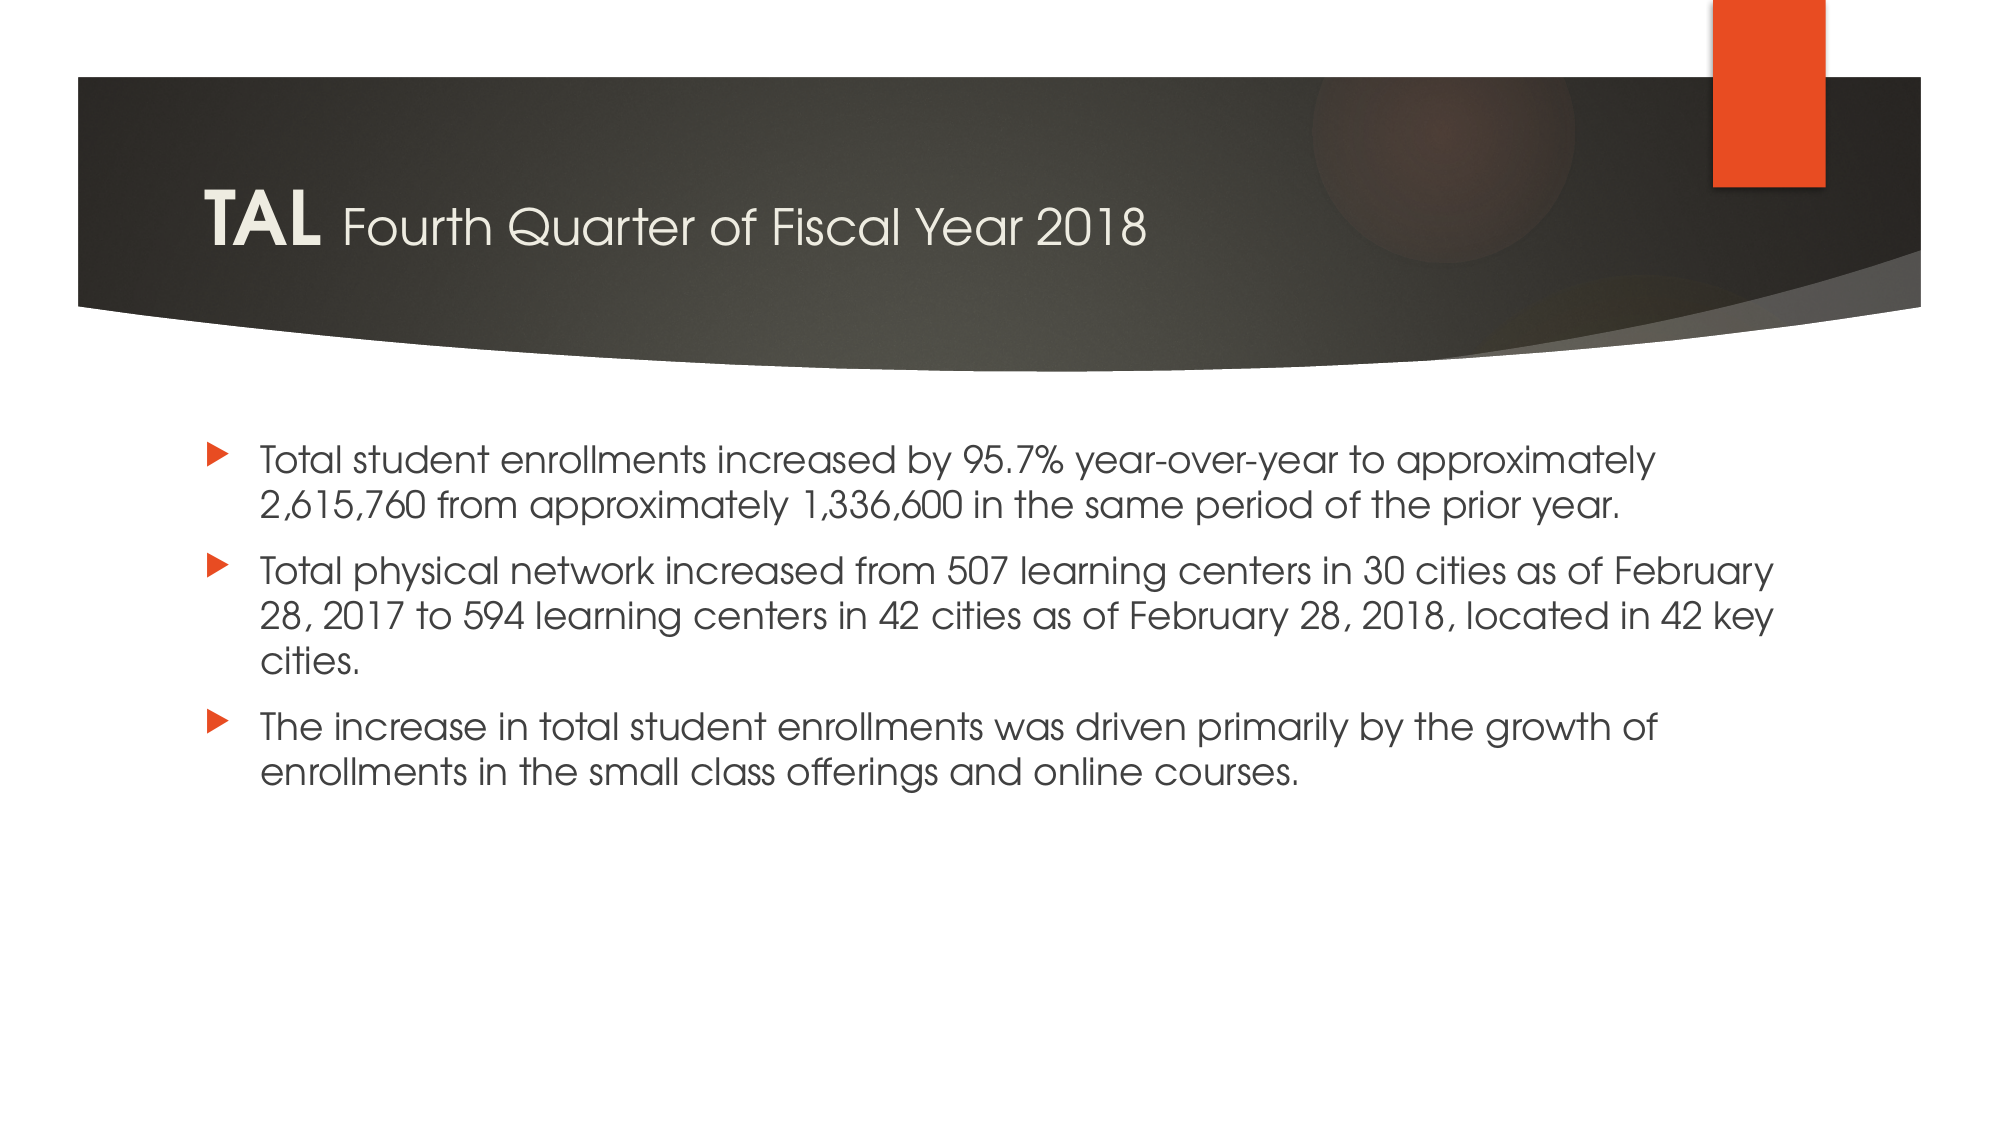

# TAL Fourth Quarter of Fiscal Year 2018
Total student enrollments increased by 95.7% year-over-year to approximately 2,615,760 from approximately 1,336,600 in the same period of the prior year.
Total physical network increased from 507 learning centers in 30 cities as of February 28, 2017 to 594 learning centers in 42 cities as of February 28, 2018, located in 42 key cities.
The increase in total student enrollments was driven primarily by the growth of enrollments in the small class offerings and online courses.